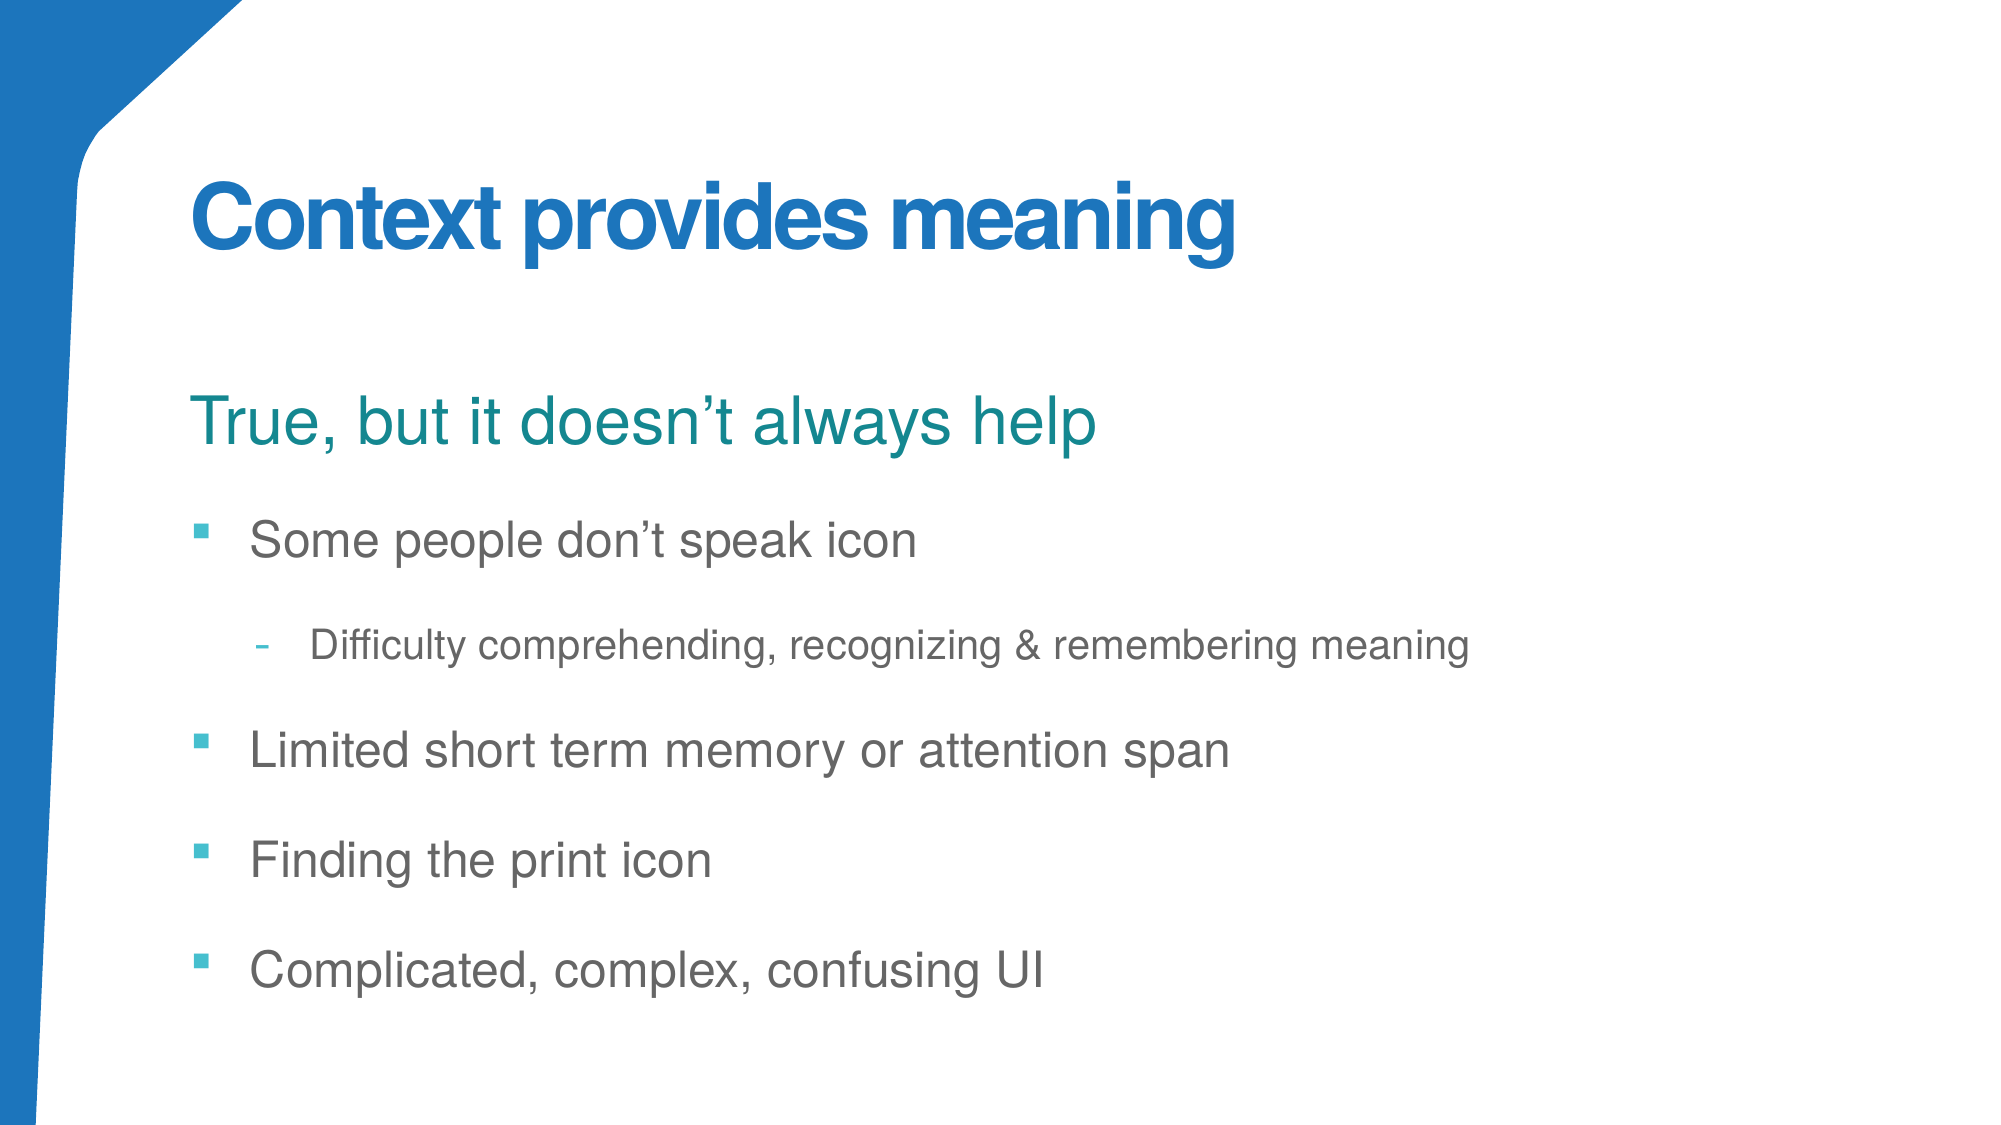

# Context provides meaning
True, but it doesn’t always help
Some people don’t speak icon
Difficulty comprehending, recognizing & remembering meaning
Limited short term memory or attention span
Finding the print icon
Complicated, complex, confusing UI